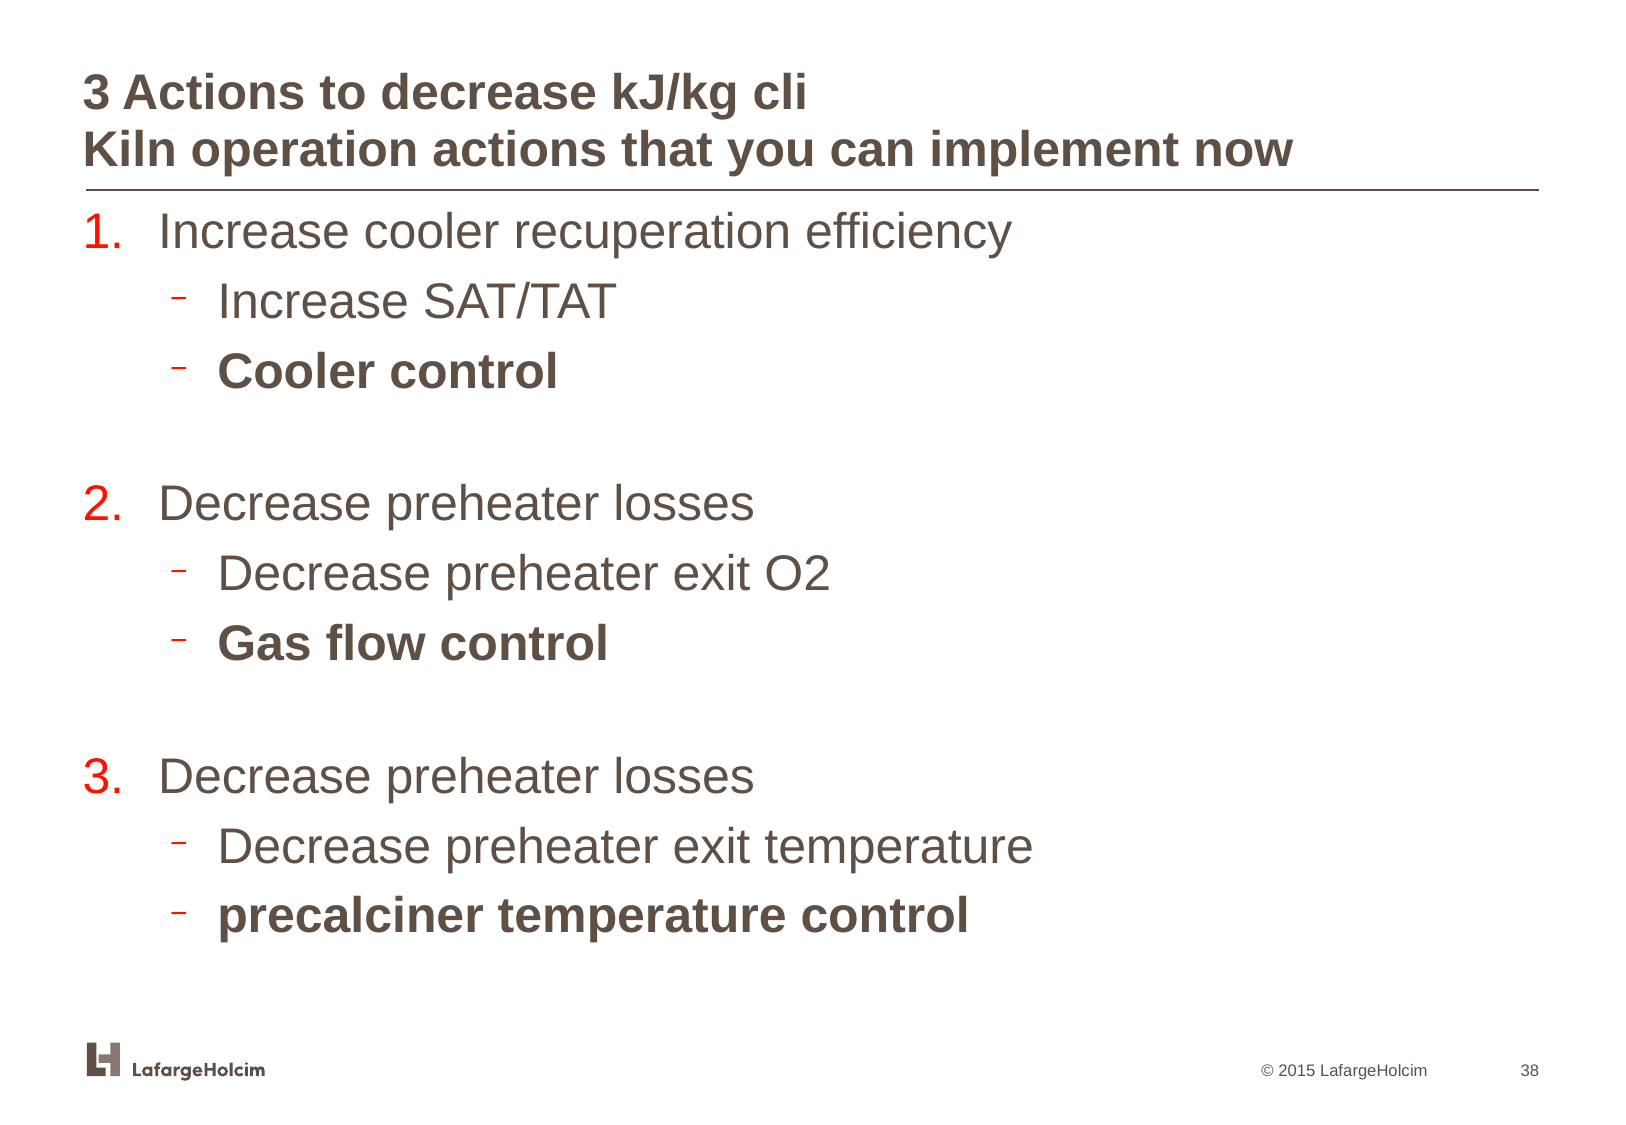

3 Actions to decrease kJ/kg cli
Kiln operation actions that you can implement now
Increase cooler recuperation efficiency
Increase SAT/TAT
Cooler control

Decrease preheater losses
Decrease preheater exit O2
Gas flow control

Decrease preheater losses
Decrease preheater exit temperature
precalciner temperature control
38